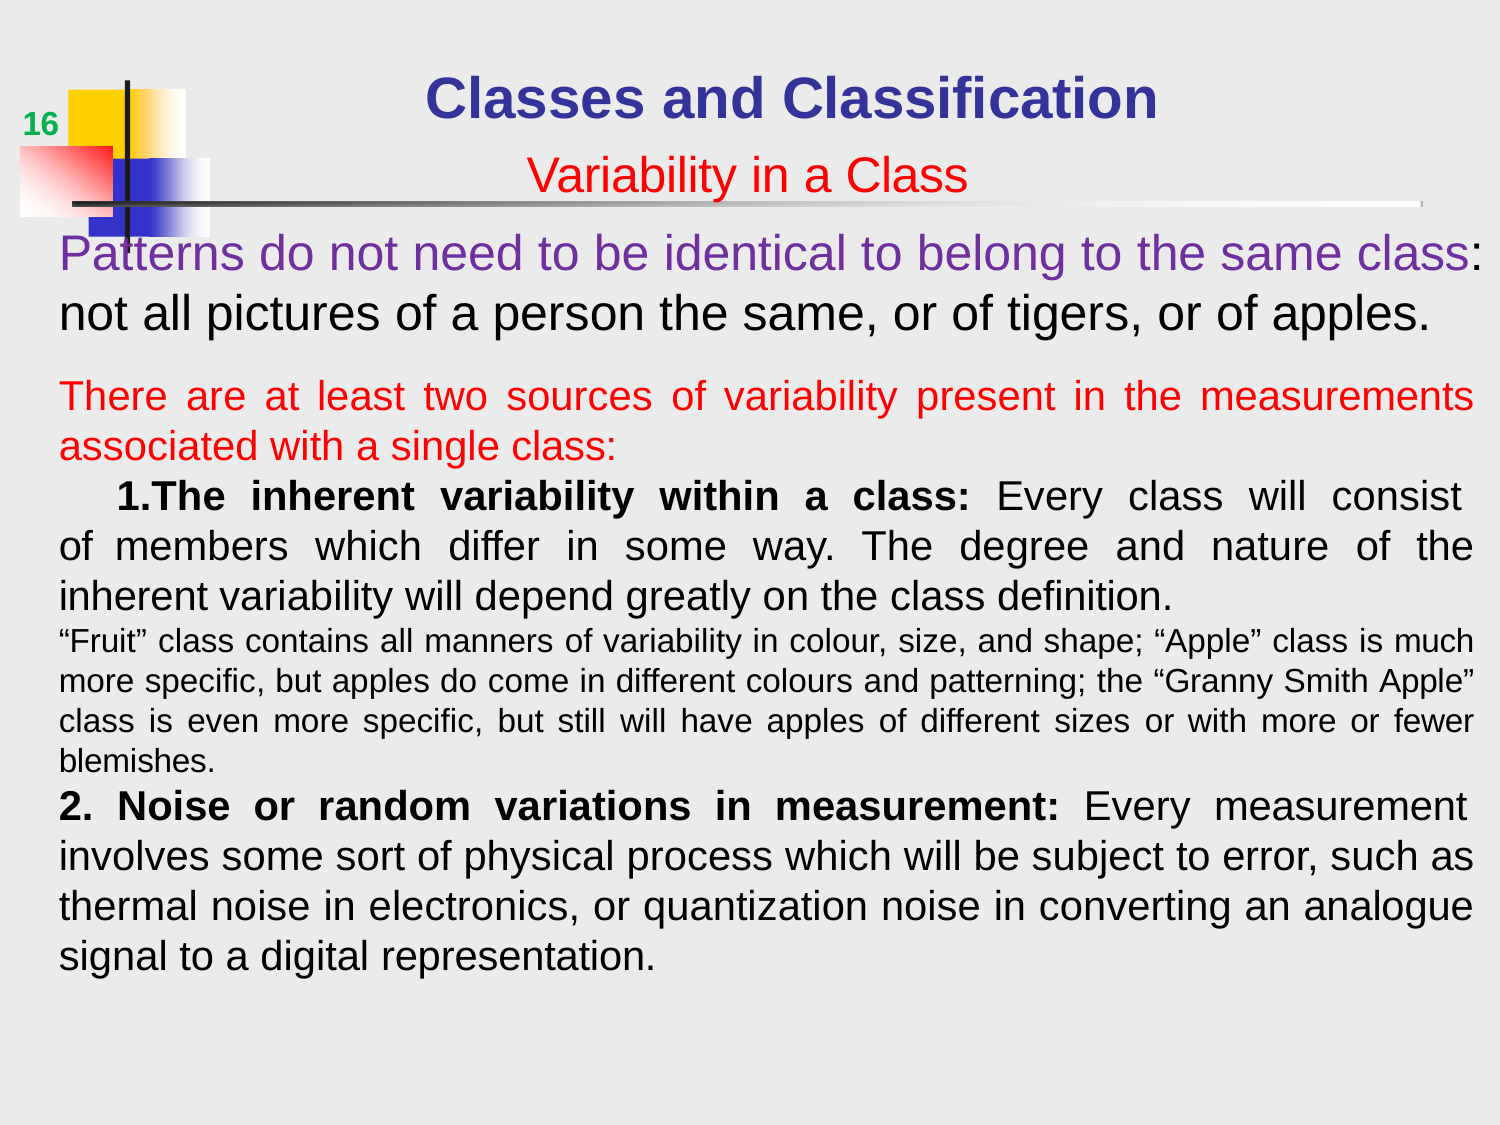

# Classes and Classification
16
Variability in a Class
Patterns do not need to be identical to belong to the same class: not all pictures of a person the same, or of tigers, or of apples.
There are at least two sources of variability present in the measurements associated with a single class:
The  inherent  variability  within  a  class:  Every  class  will  consist  of members which differ in some way. The degree and nature of the inherent variability will depend greatly on the class definition.
“Fruit” class contains all manners of variability in colour, size, and shape; “Apple” class is much more specific, but apples do come in different colours and patterning; the “Granny Smith Apple” class is even more specific, but still will have apples of different sizes or with more or fewer blemishes.
Noise  or  random  variations  in  measurement:  Every  measurement
involves some sort of physical process which will be subject to error, such as thermal noise in electronics, or quantization noise in converting an analogue signal to a digital representation.